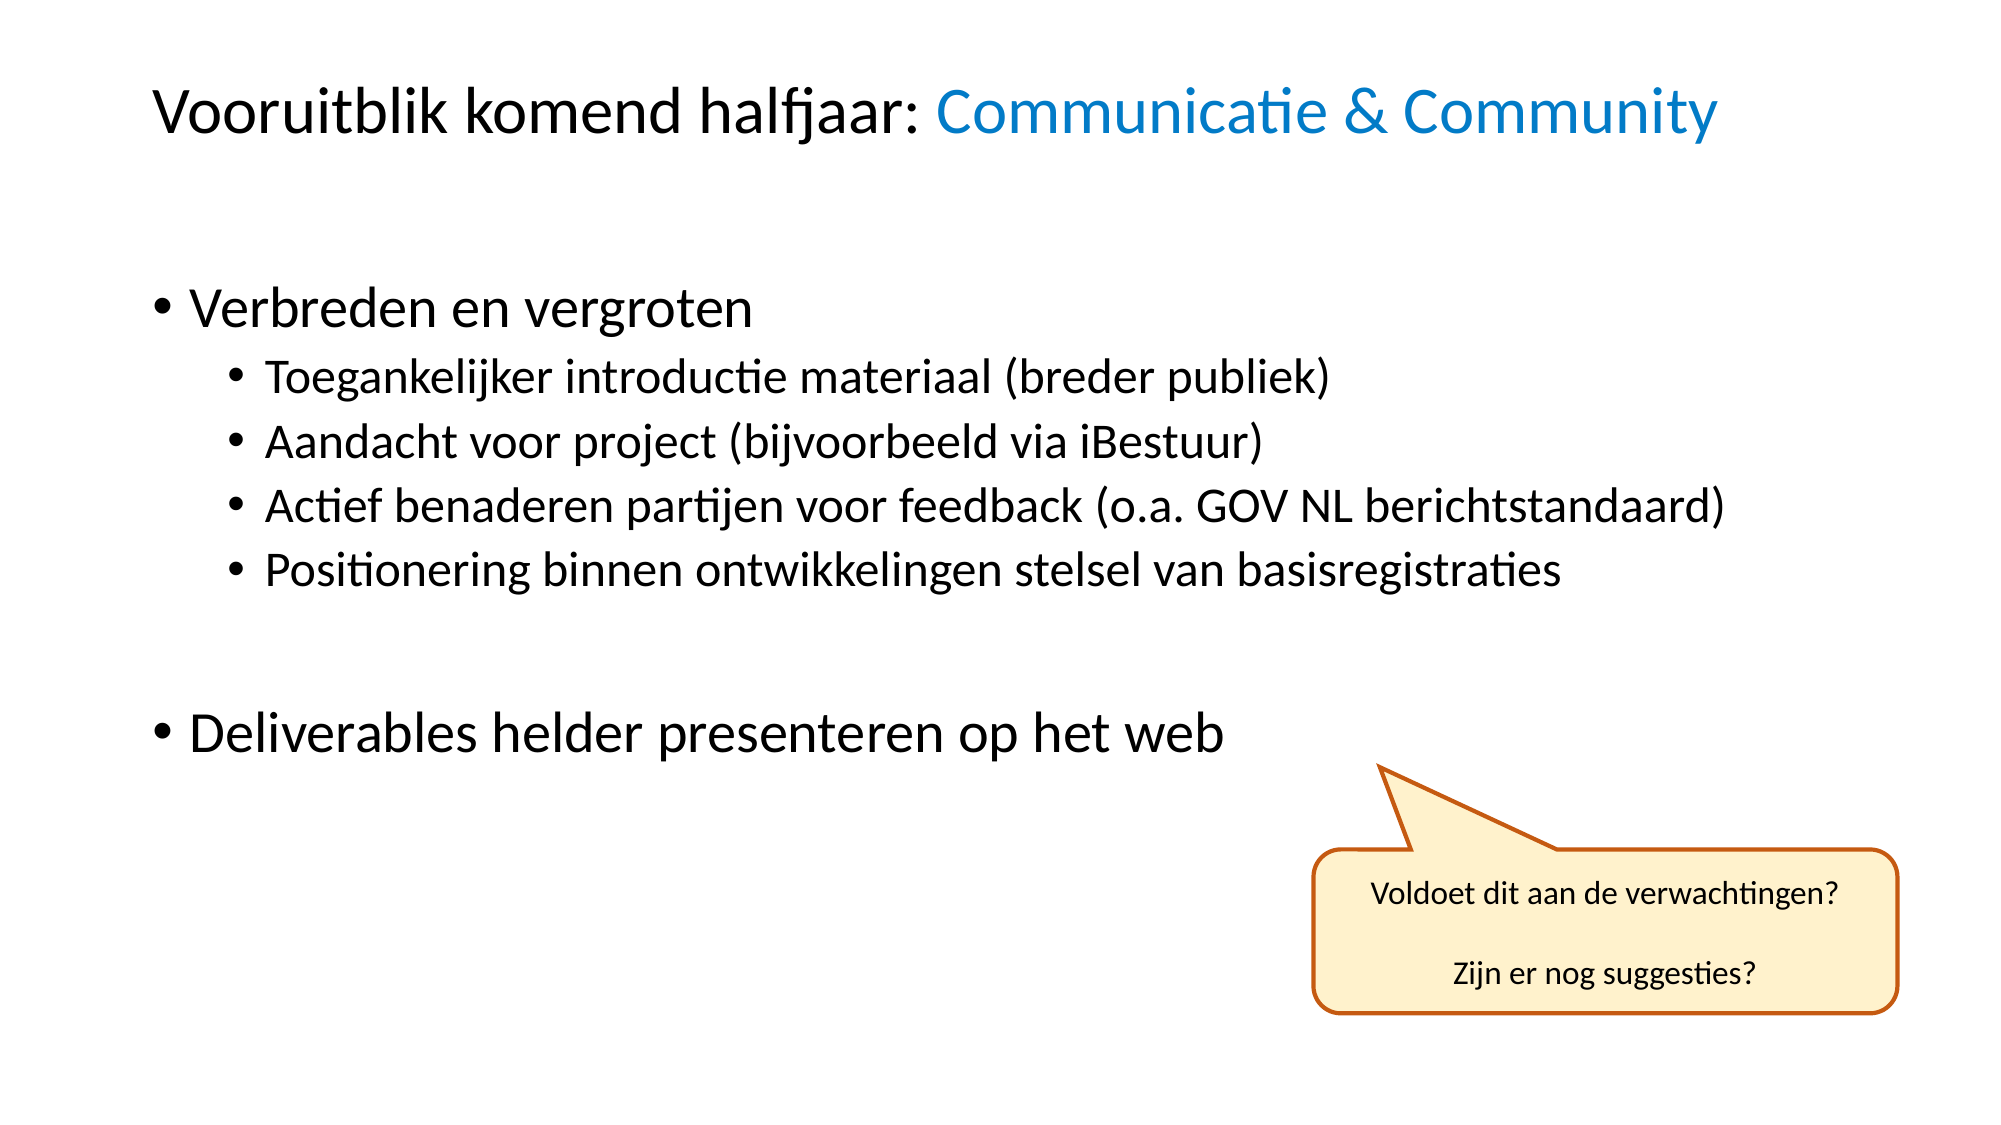

# Vooruitblik komend halfjaar: Communicatie & Community

Verbreden en vergroten
Toegankelijker introductie materiaal (breder publiek)
Aandacht voor project (bijvoorbeeld via iBestuur)
Actief benaderen partijen voor feedback (o.a. GOV NL berichtstandaard)
Positionering binnen ontwikkelingen stelsel van basisregistraties

Deliverables helder presenteren op het web

Voldoet dit aan de verwachtingen?

Zijn er nog suggesties?